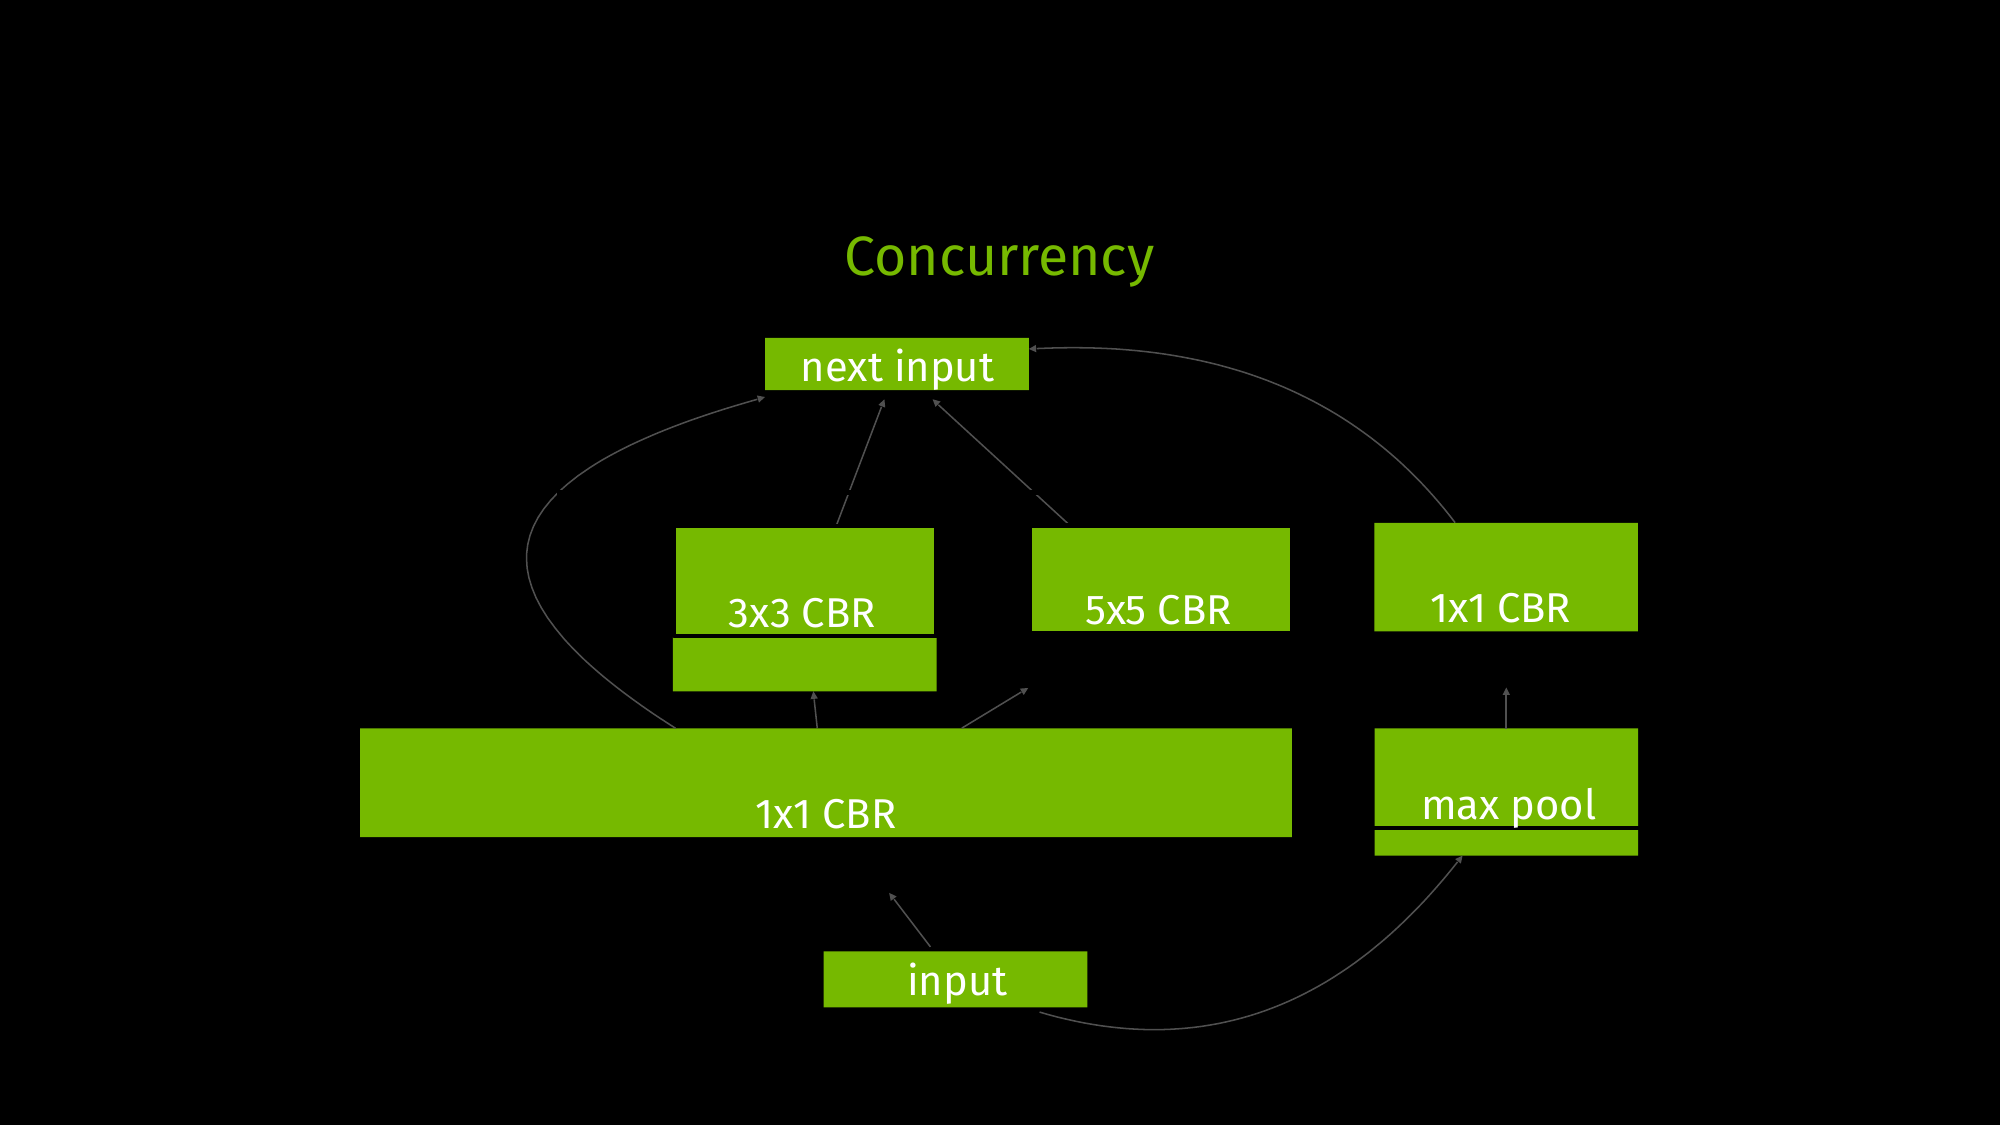

Fuse network layers
19
Concurrency
next input

max pool

1x1 CBR

5x5 CBR

3x3 CBR

1x1 CBR

input